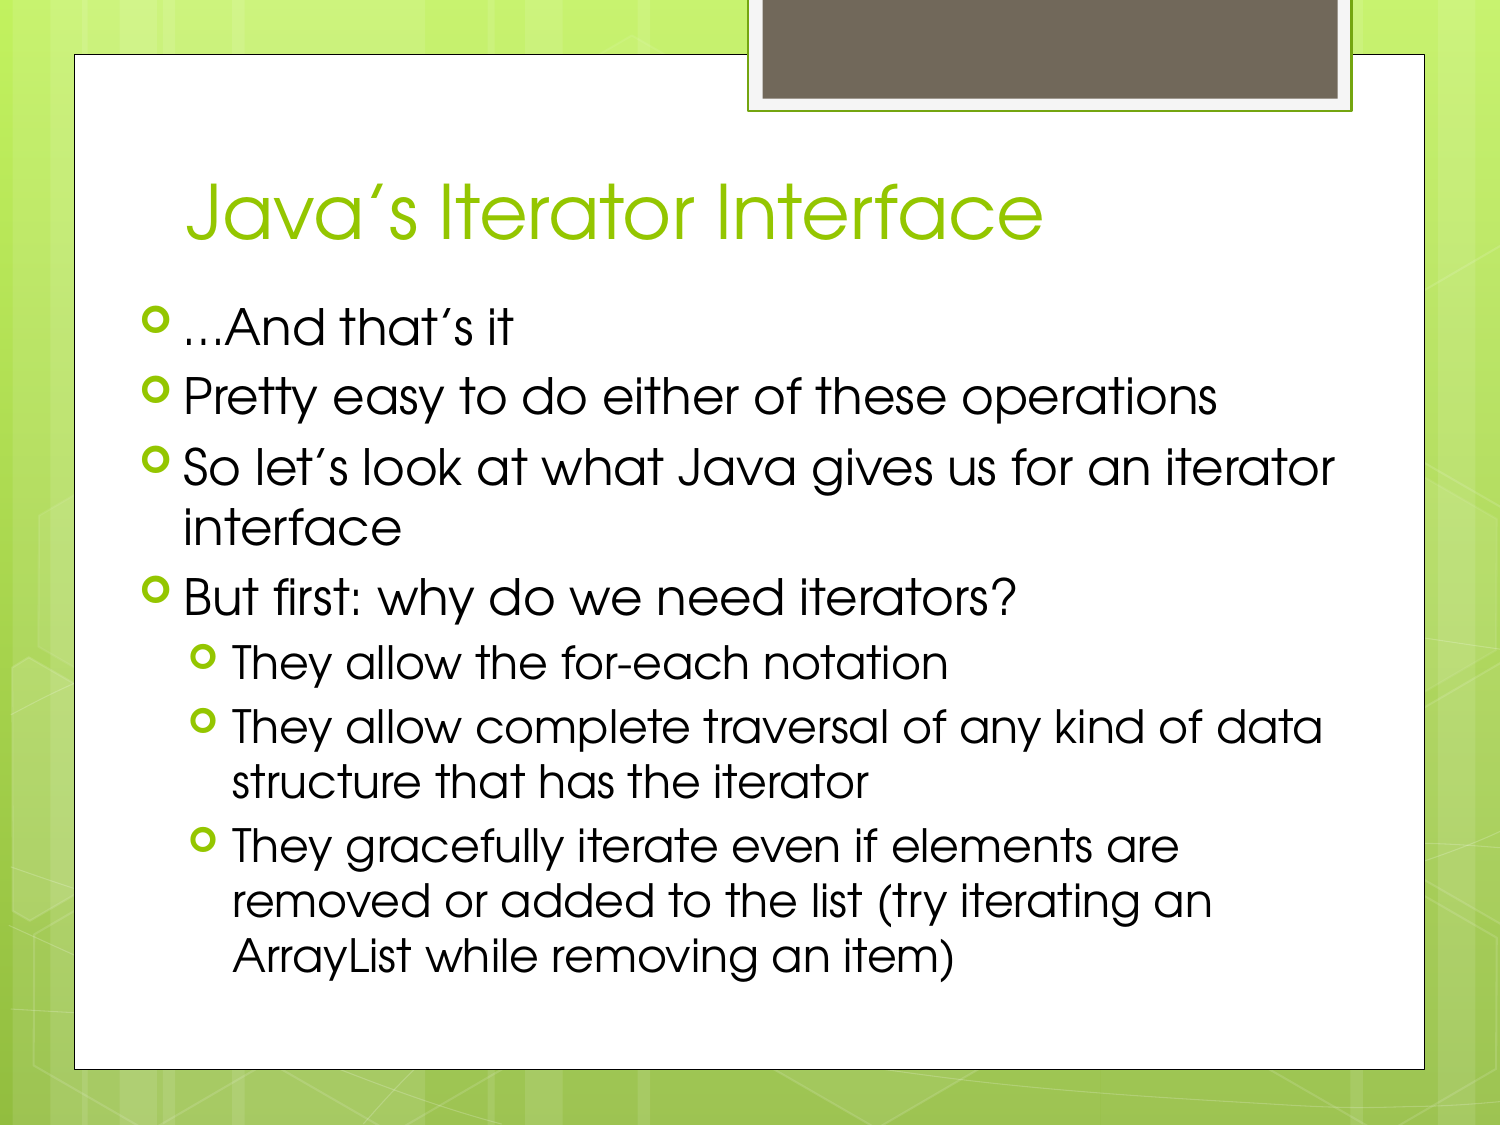

# Java’s Iterator Interface
…And that’s it
Pretty easy to do either of these operations
So let’s look at what Java gives us for an iterator interface
But first: why do we need iterators?
They allow the for-each notation
They allow complete traversal of any kind of data structure that has the iterator
They gracefully iterate even if elements are removed or added to the list (try iterating an ArrayList while removing an item)